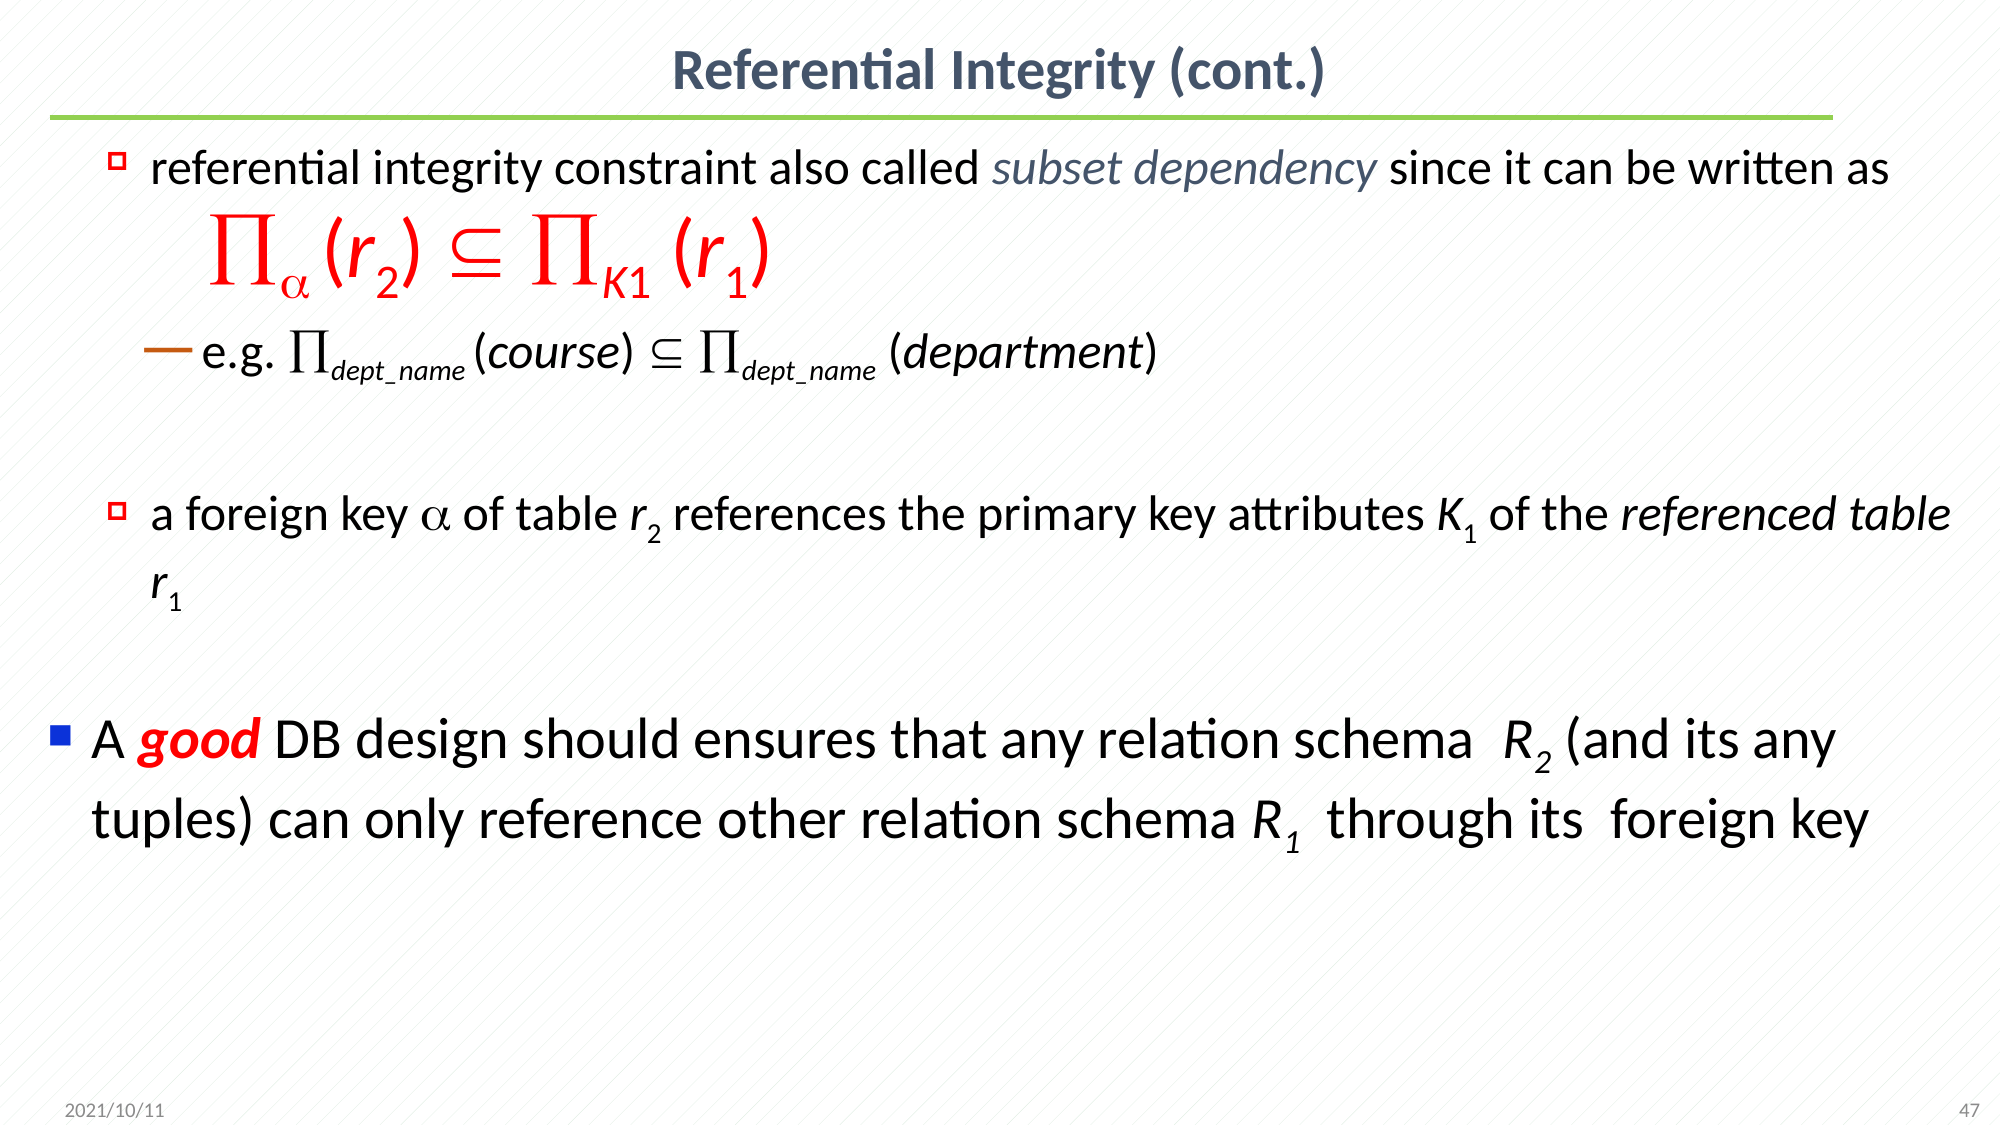

# Referential Integrity (cont.)
referential integrity constraint also called subset dependency since it can be written as
     ∏α (r2) ⊆ ∏K1 (r1)
e.g. ∏dept_name (course) ⊆ ∏dept_name (department)

a foreign key α of table r2 references the primary key attributes K1 of the referenced table r1

A good DB design should ensures that any relation schema  R2 (and its any tuples) can only reference other relation schema R1  through its  foreign key

47
2021/10/11